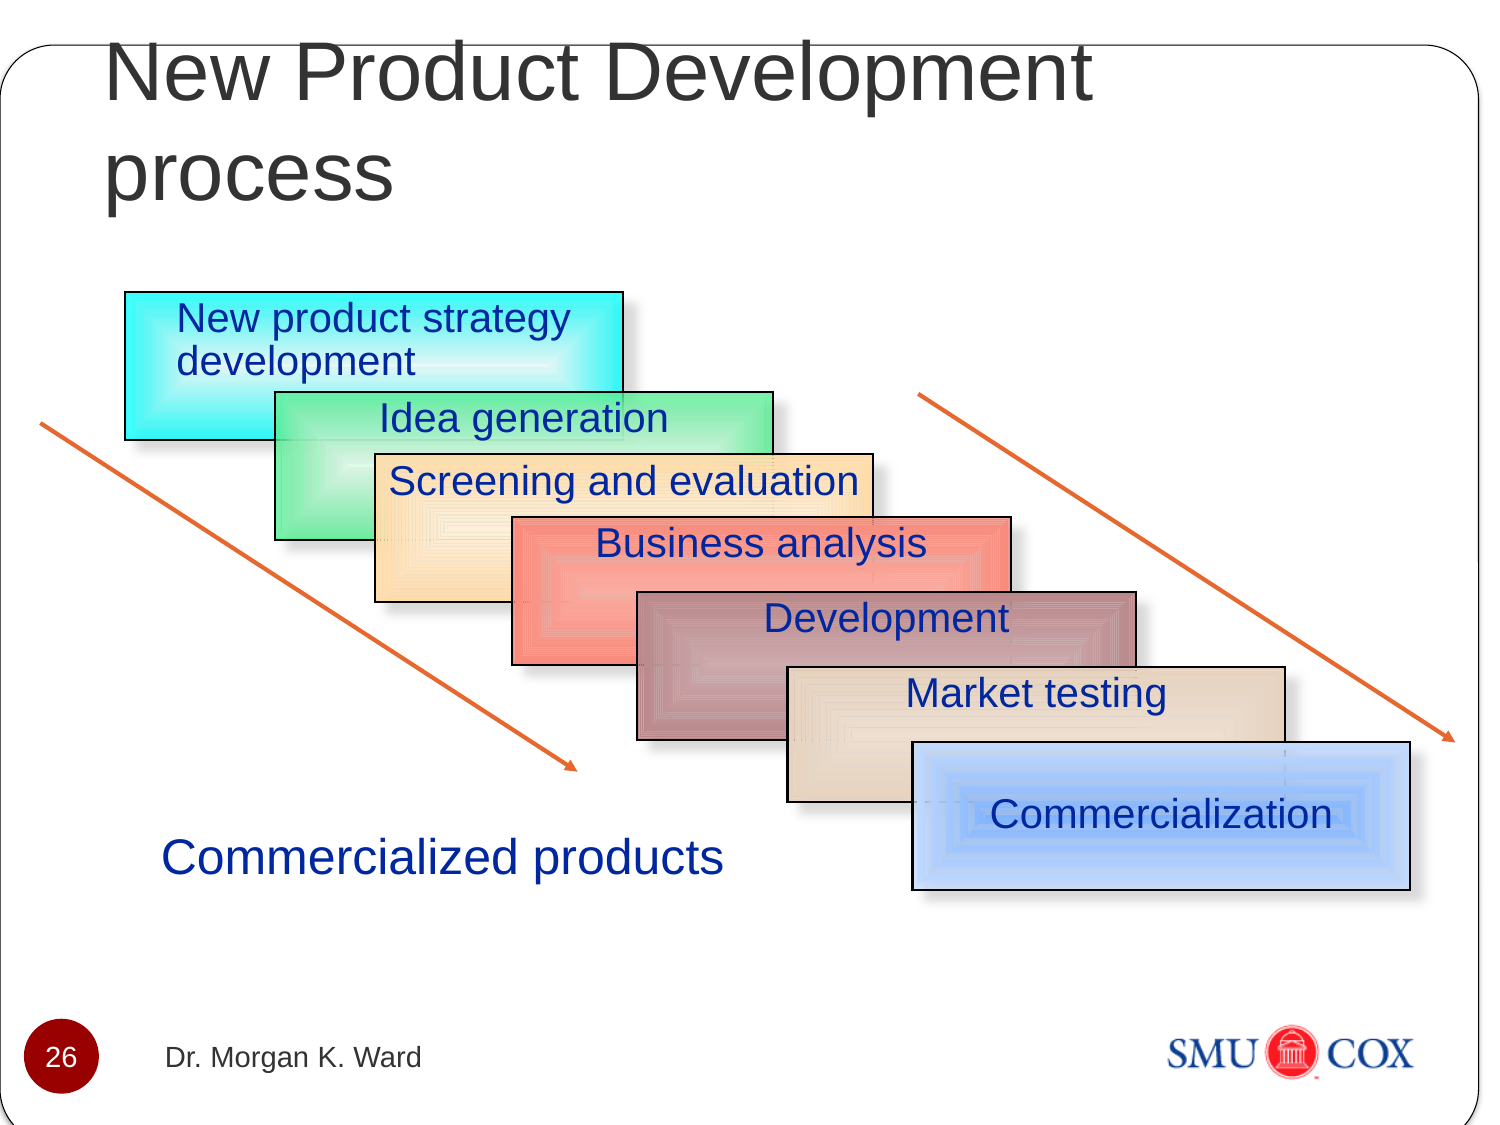

# New Product Development process
New product strategy
development
Idea generation

Screening and evaluation
Business analysis
Development
Market testing
Commercialization
Commercialized products
Dr. Morgan K. Ward
26